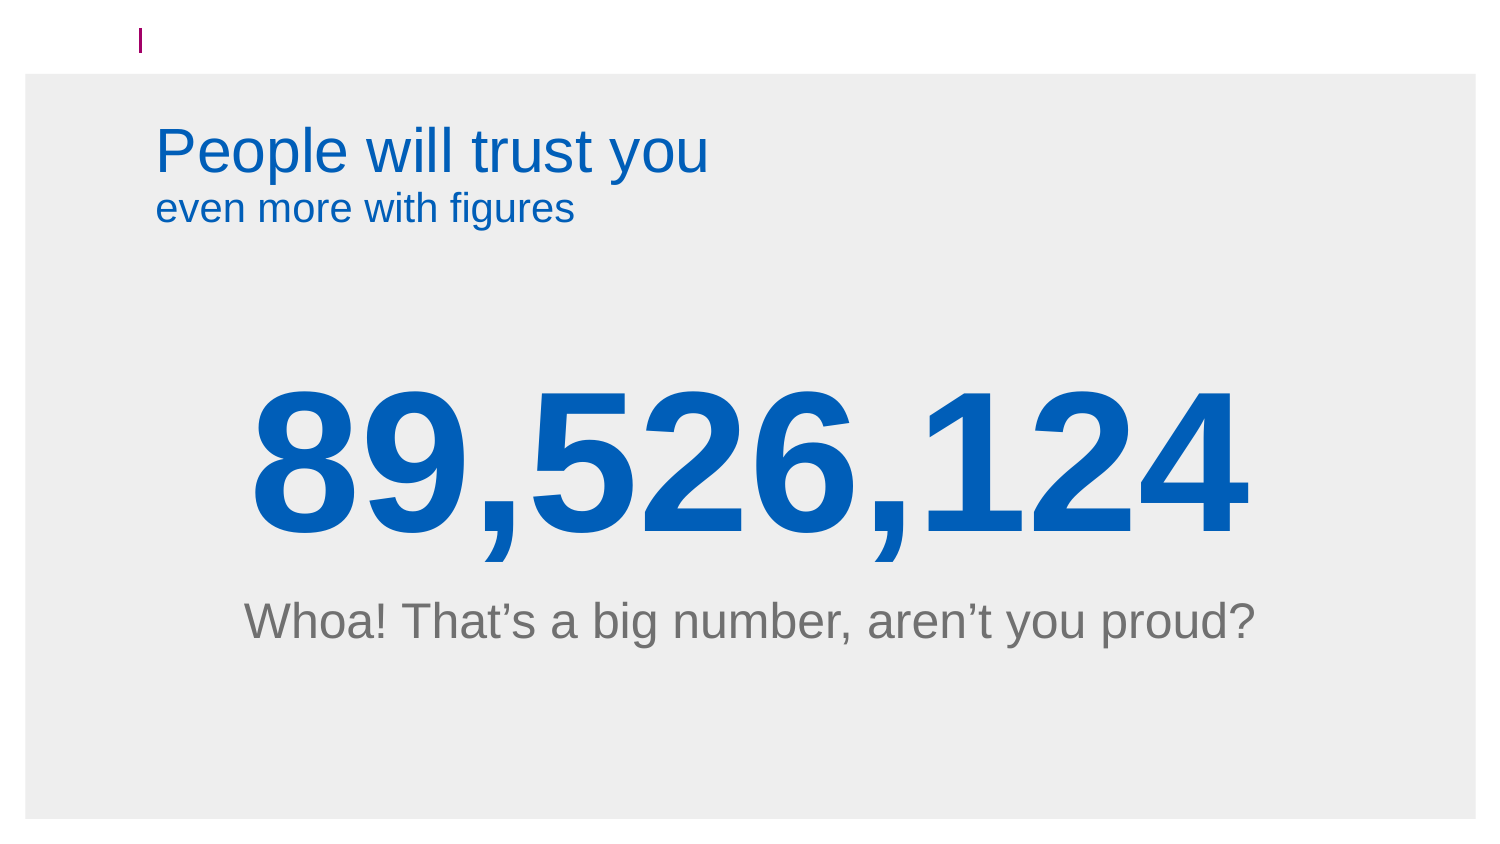

People will trust you
even more with figures
89,526,124
Whoa! That’s a big number, aren’t you proud?